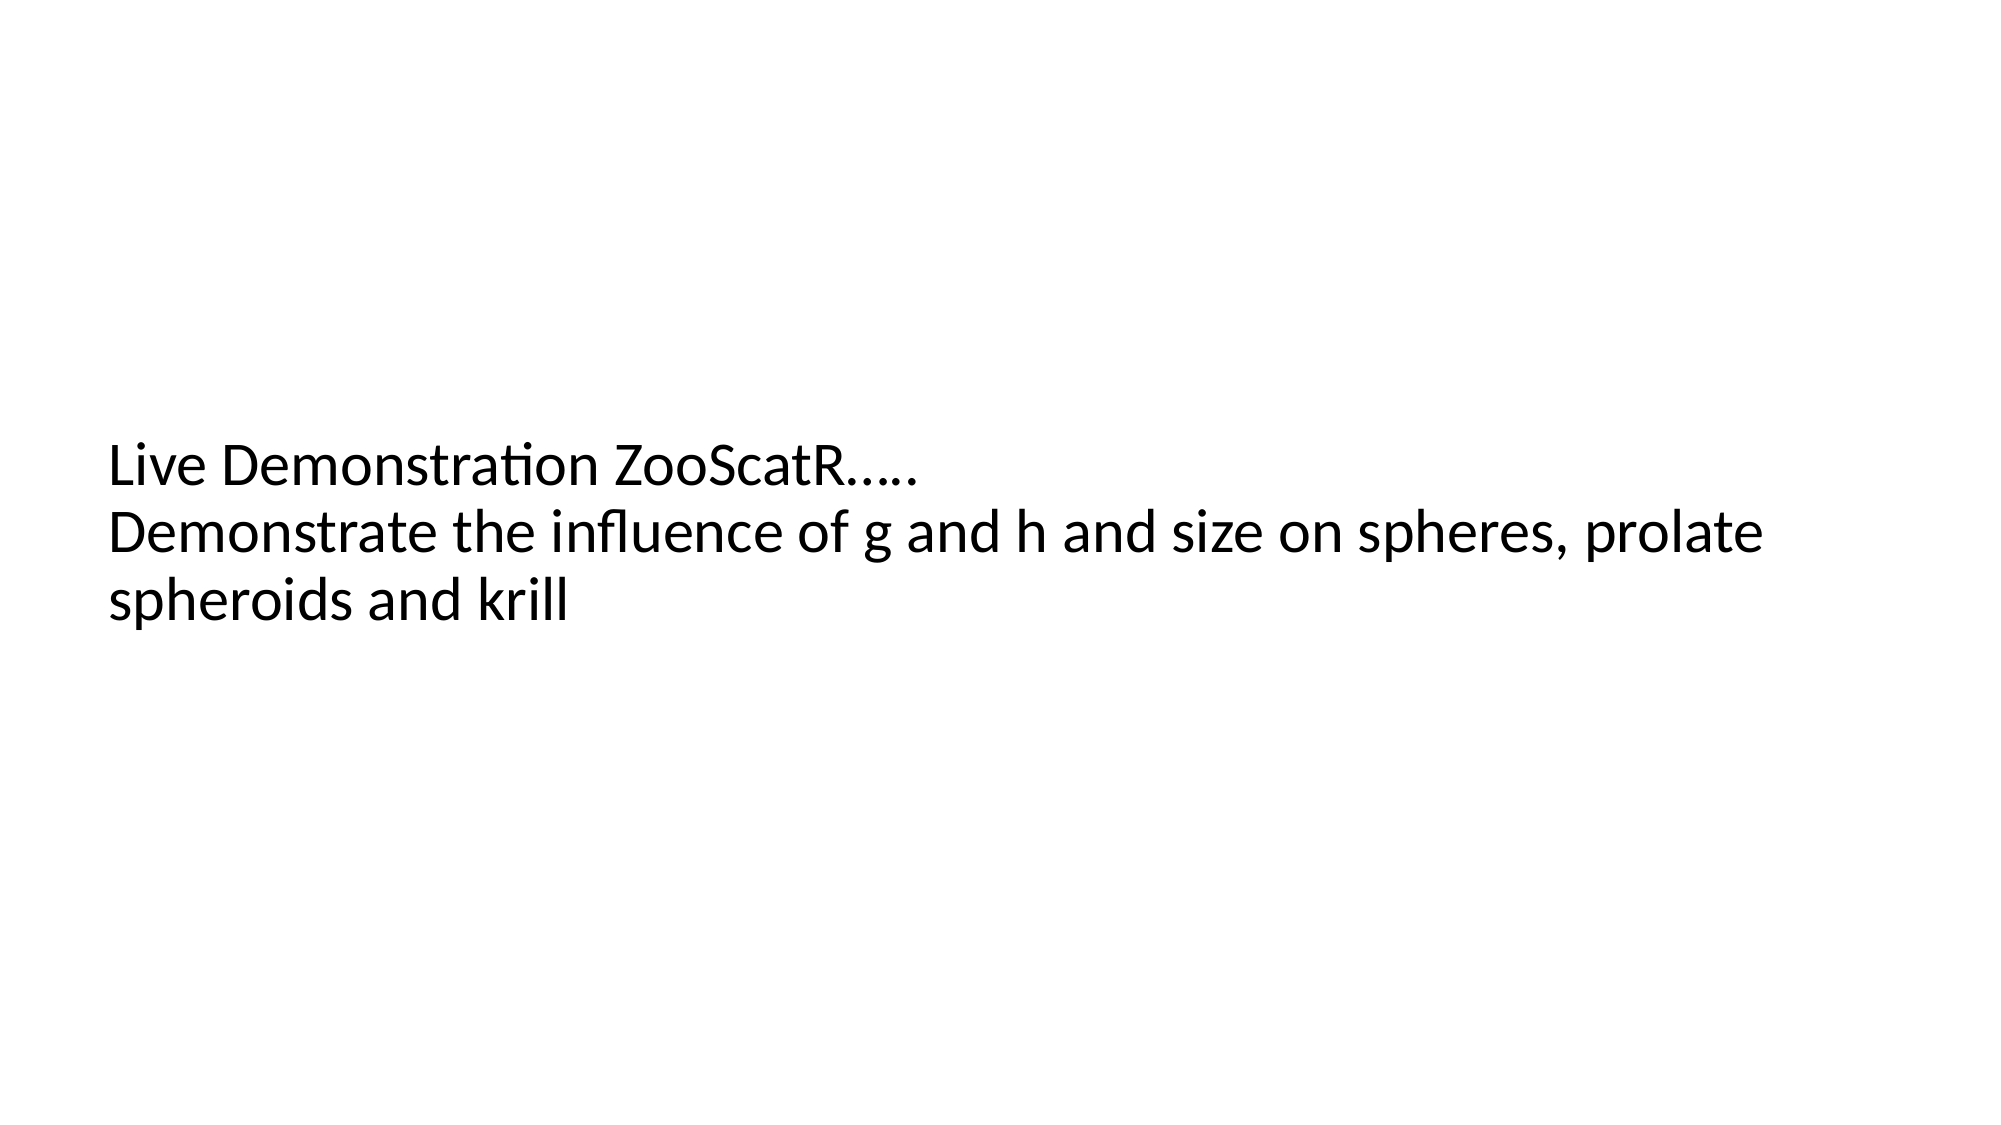

# Live Demonstration ZooScatR….. Demonstrate the influence of g and h and size on spheres, prolate spheroids and krill